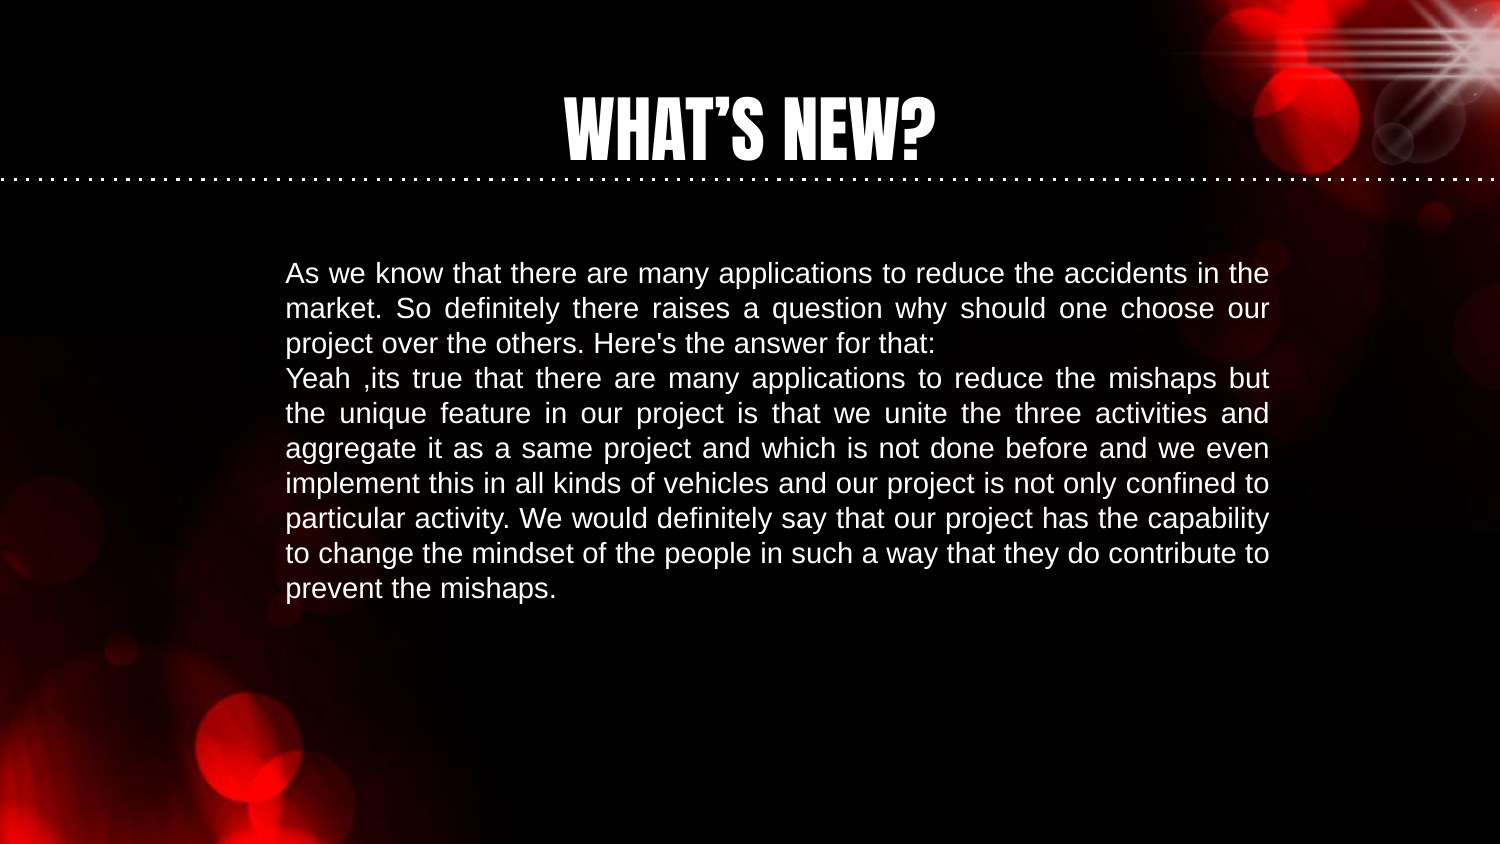

# WHAT’S NEW?
As we know that there are many applications to reduce the accidents in the market. So definitely there raises a question why should one choose our project over the others. Here's the answer for that:
Yeah ,its true that there are many applications to reduce the mishaps but the unique feature in our project is that we unite the three activities and aggregate it as a same project and which is not done before and we even implement this in all kinds of vehicles and our project is not only confined to particular activity. We would definitely say that our project has the capability to change the mindset of the people in such a way that they do contribute to prevent the mishaps.